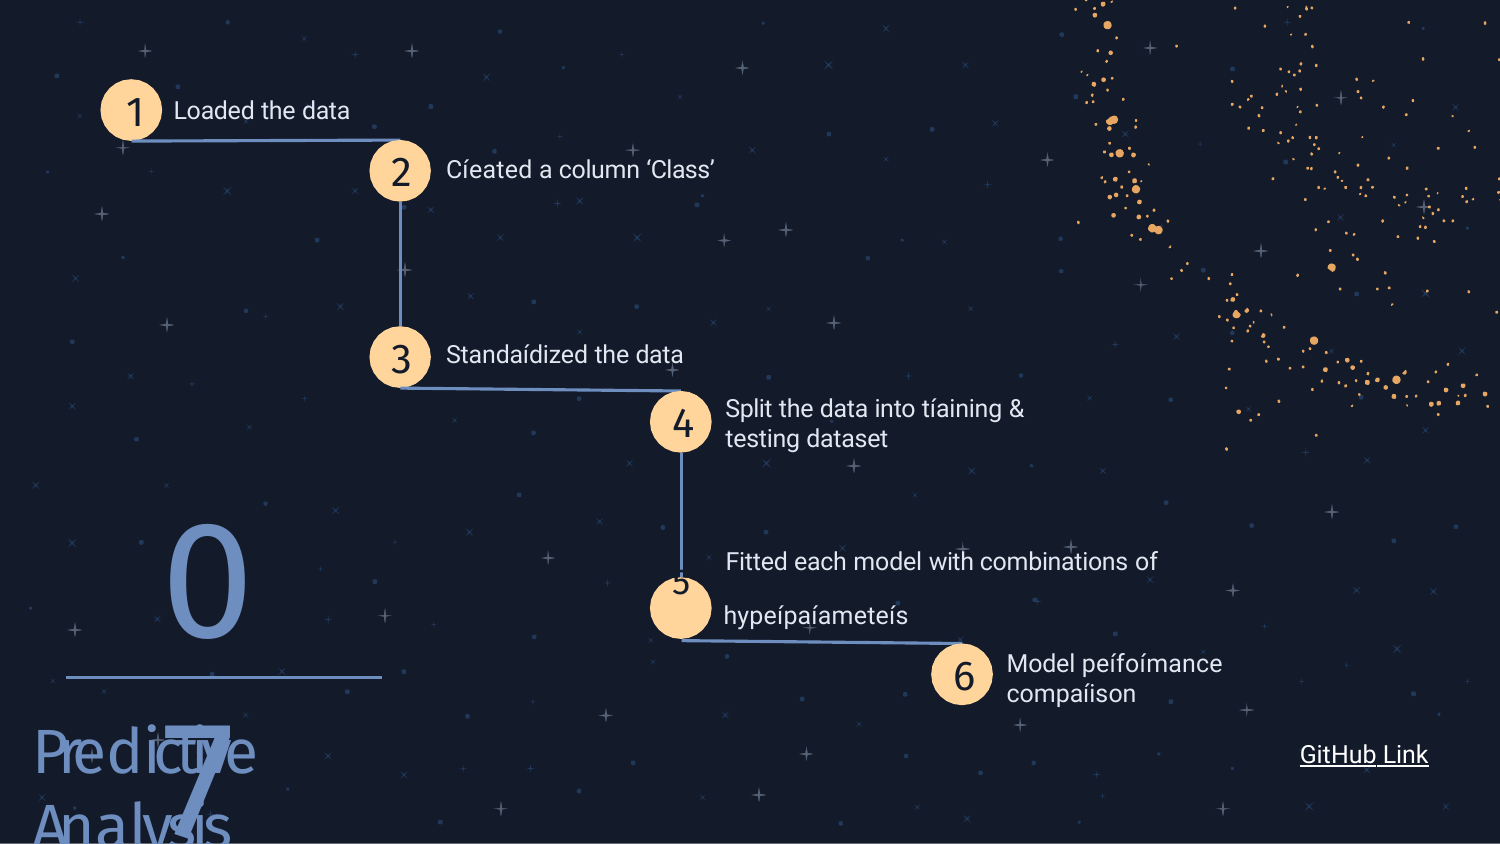

1

Loaded the data

2

Cíeated a column ‘Class’

3

Standaídized the data

Split the data into tíaining &  testing dataset

4

07
5	Fitted each model with combinations of
hypeípaíameteís
Model peífoímance
compaíison
6

Predictive Analysis
GitHub Link